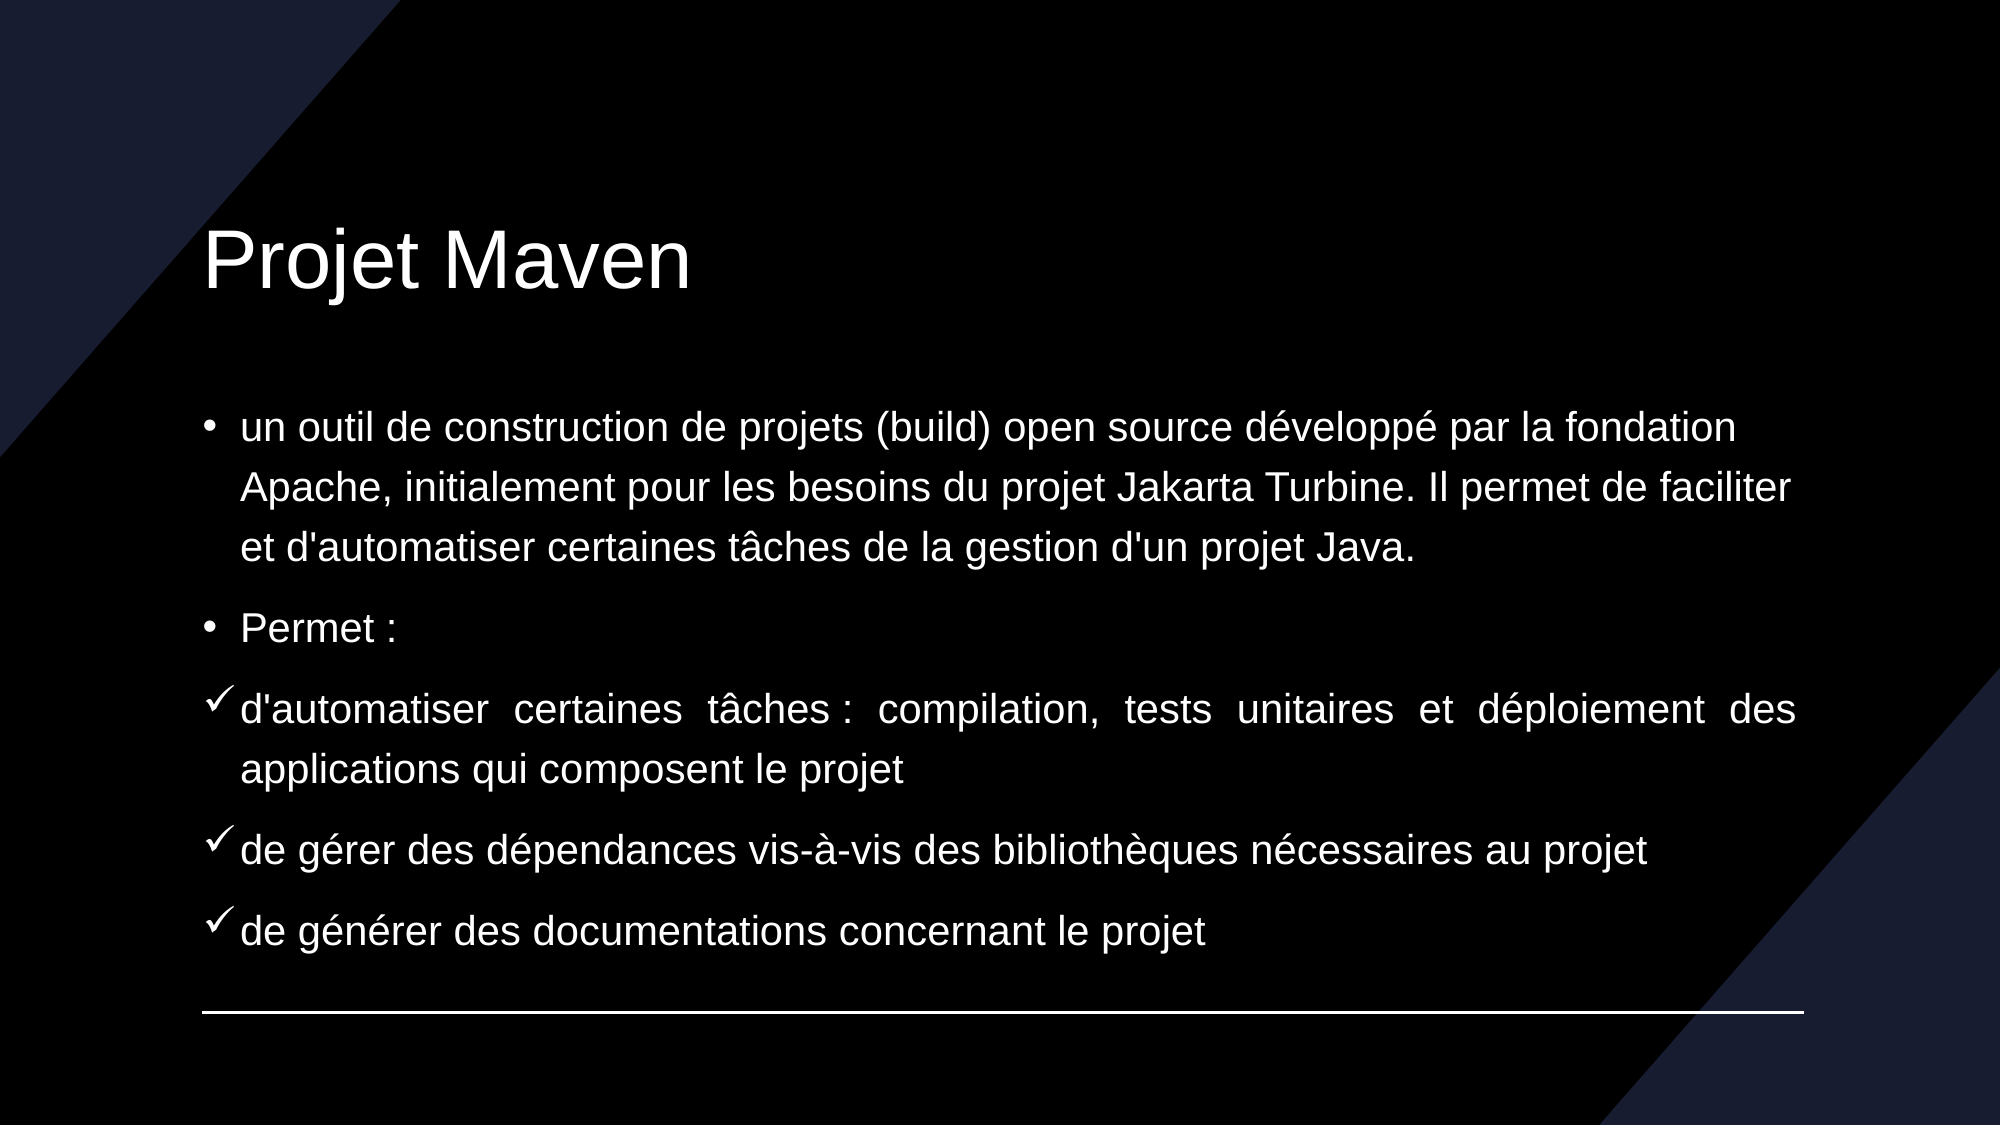

# Projet Maven
un outil de construction de projets (build) open source développé par la fondation Apache, initialement pour les besoins du projet Jakarta Turbine. Il permet de faciliter et d'automatiser certaines tâches de la gestion d'un projet Java.
Permet :
d'automatiser certaines tâches : compilation, tests unitaires et déploiement des applications qui composent le projet
de gérer des dépendances vis-à-vis des bibliothèques nécessaires au projet
de générer des documentations concernant le projet